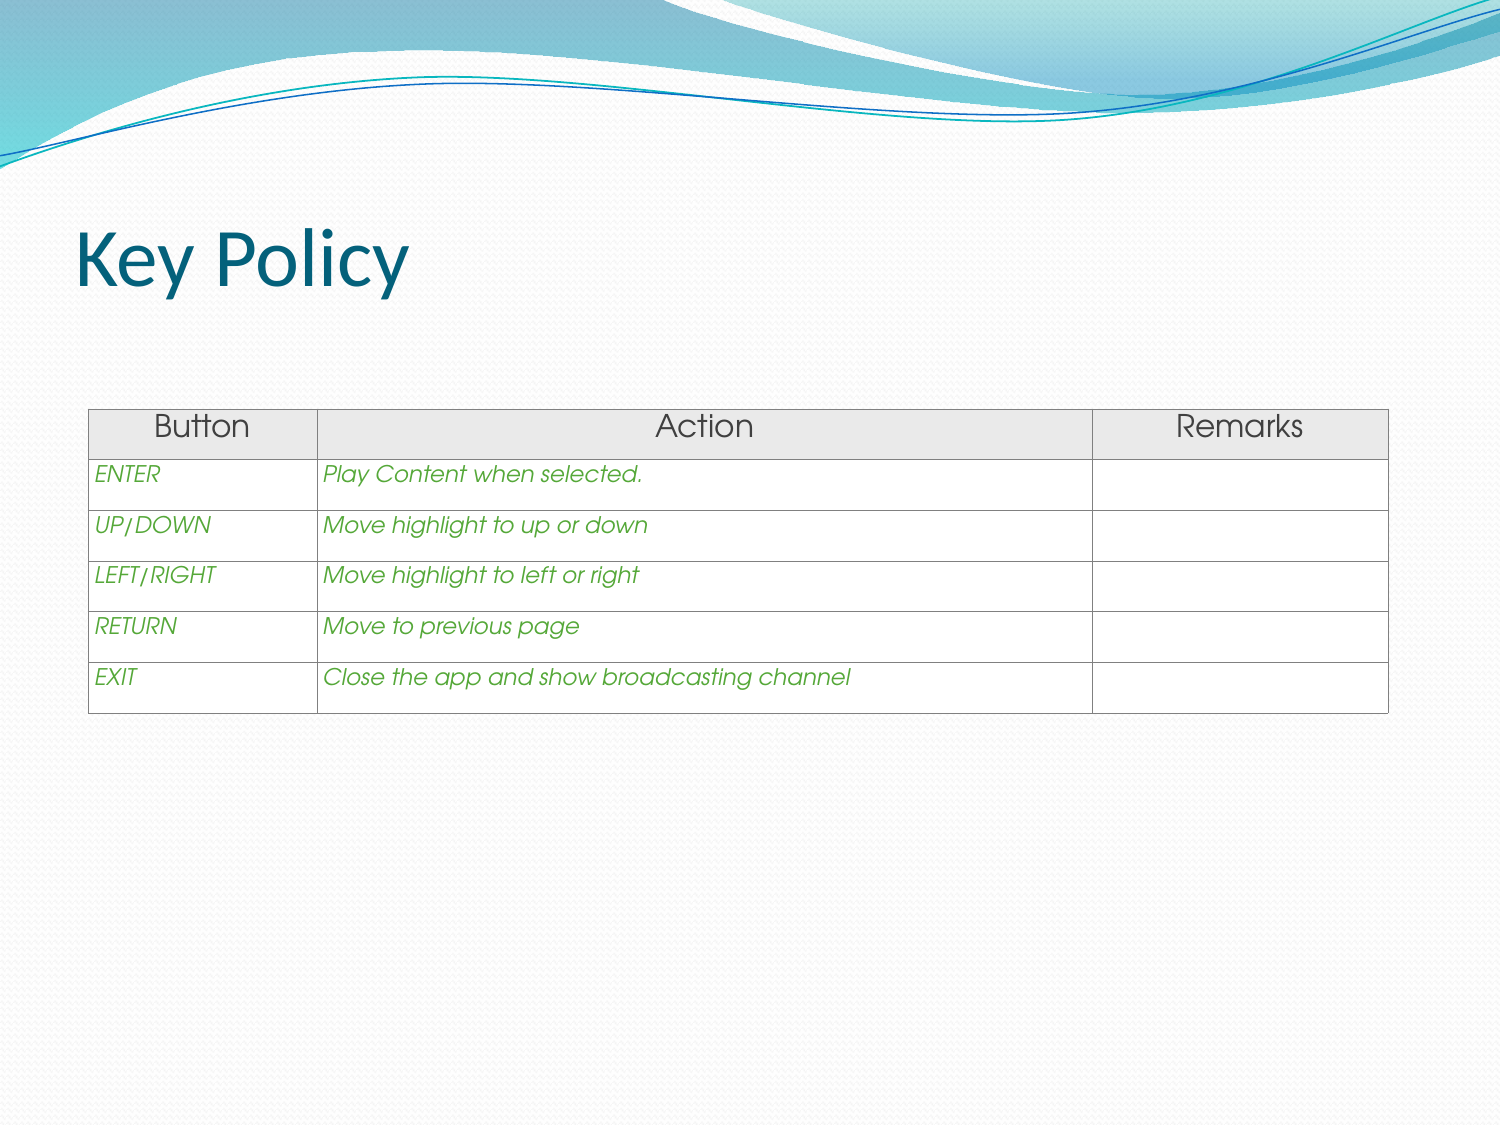

# Key Policy

| Button | Action | Remarks |
| --- | --- | --- |
| ENTER | Play Content when selected. |  |
| UP/DOWN | Move highlight to up or down |  |
| LEFT/RIGHT | Move highlight to left or right |  |
| RETURN | Move to previous page |  |
| EXIT | Close the app and show broadcasting channel |  |